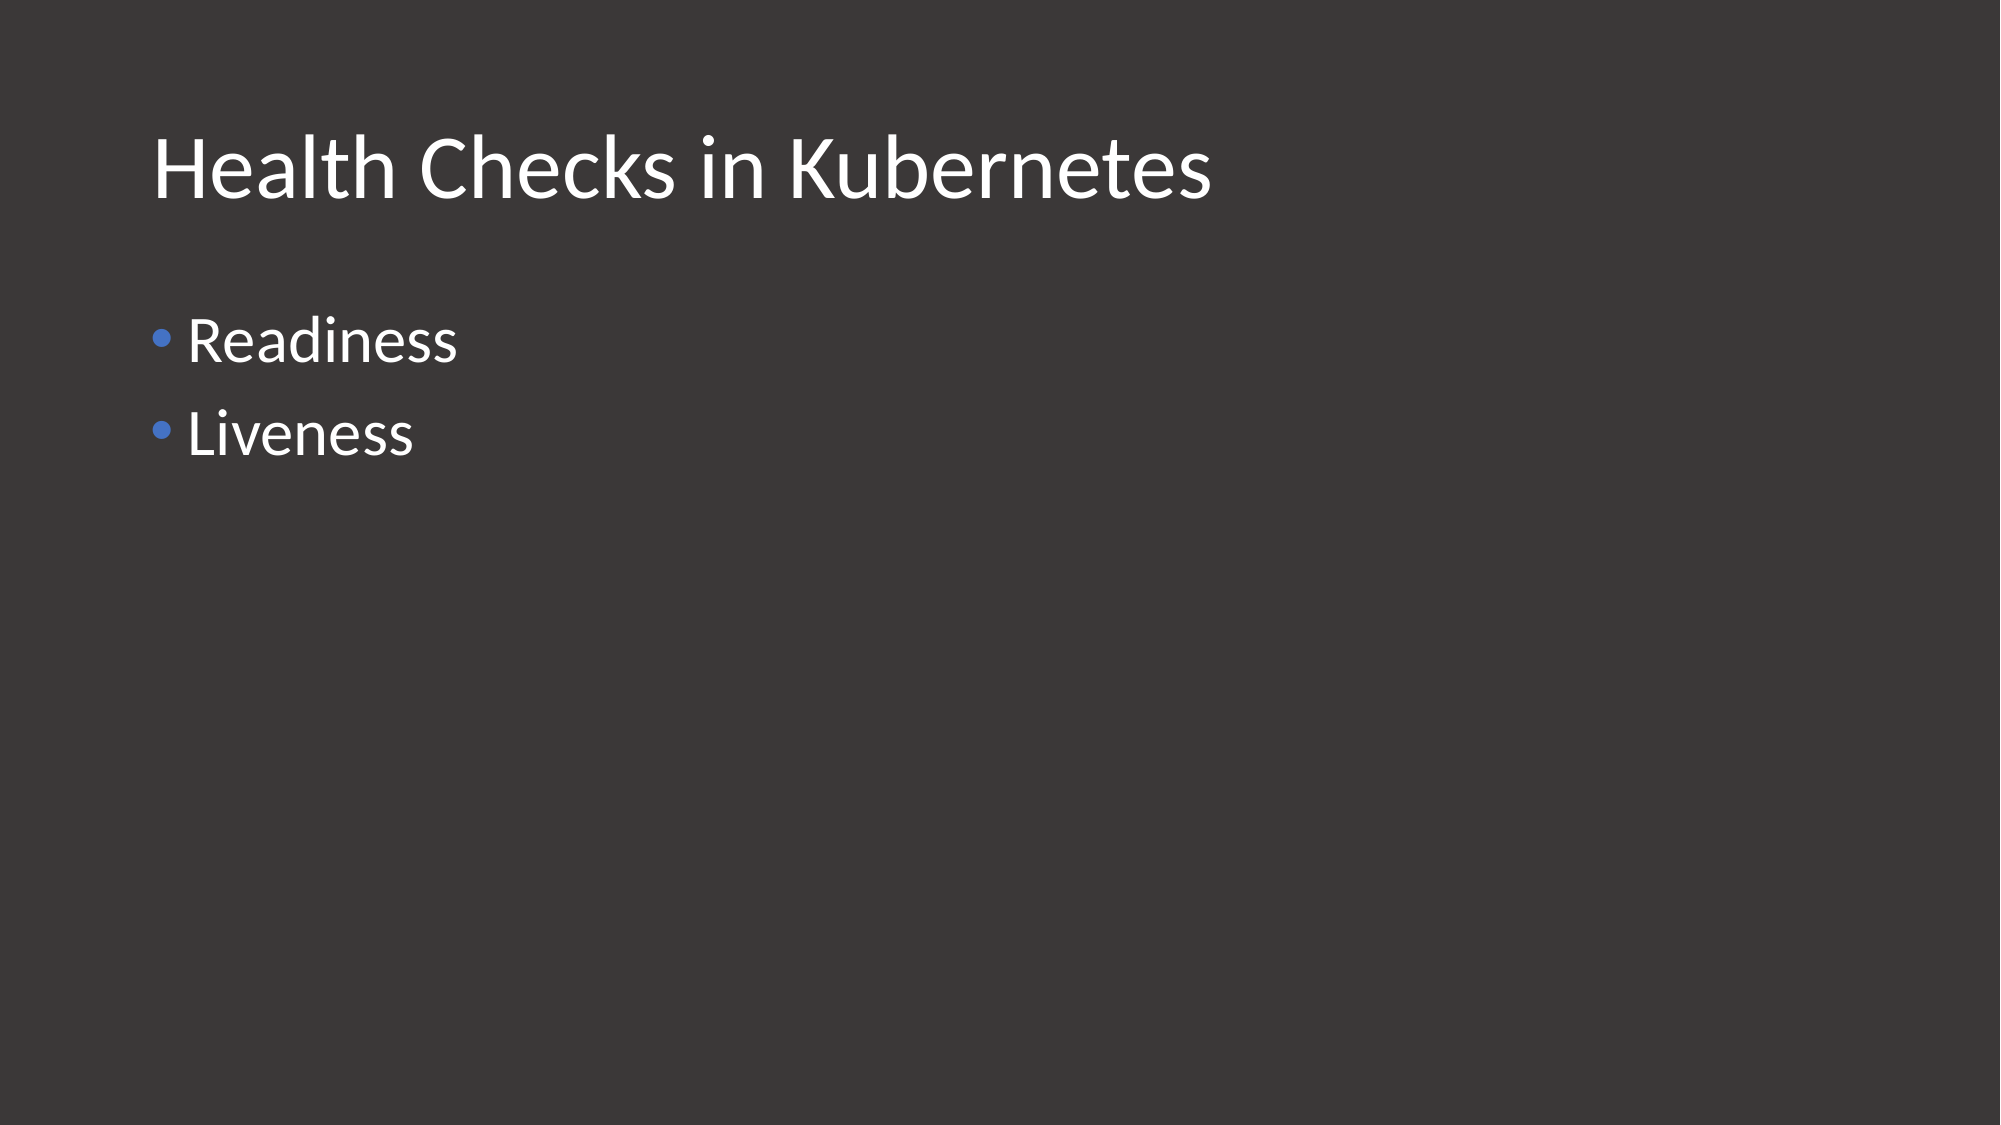

# Health Checks in Kubernetes
Readiness
Liveness